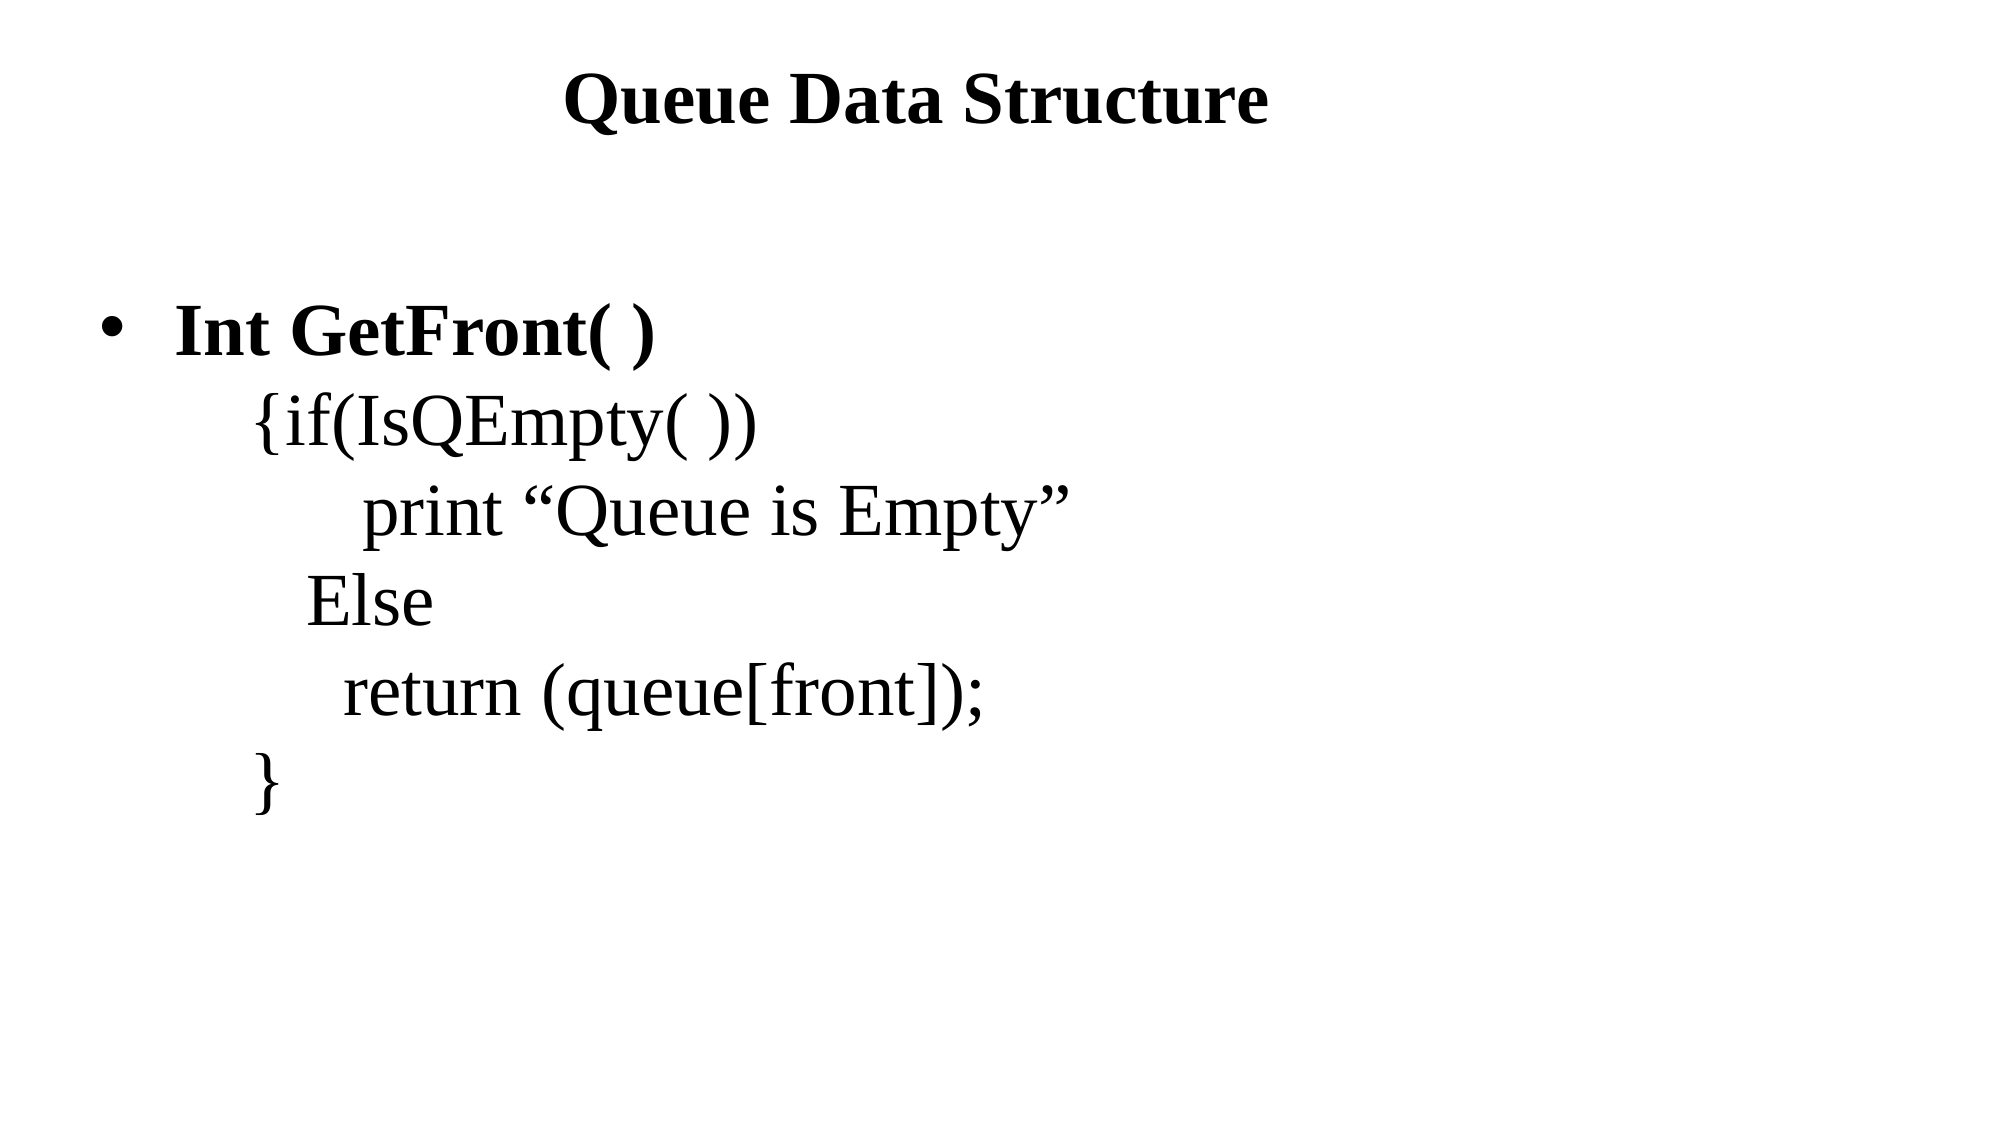

Queue Data Structure
Int GetFront( )
{if(IsQEmpty( ))
      print “Queue is Empty”
   Else
     return (queue[front]);
}